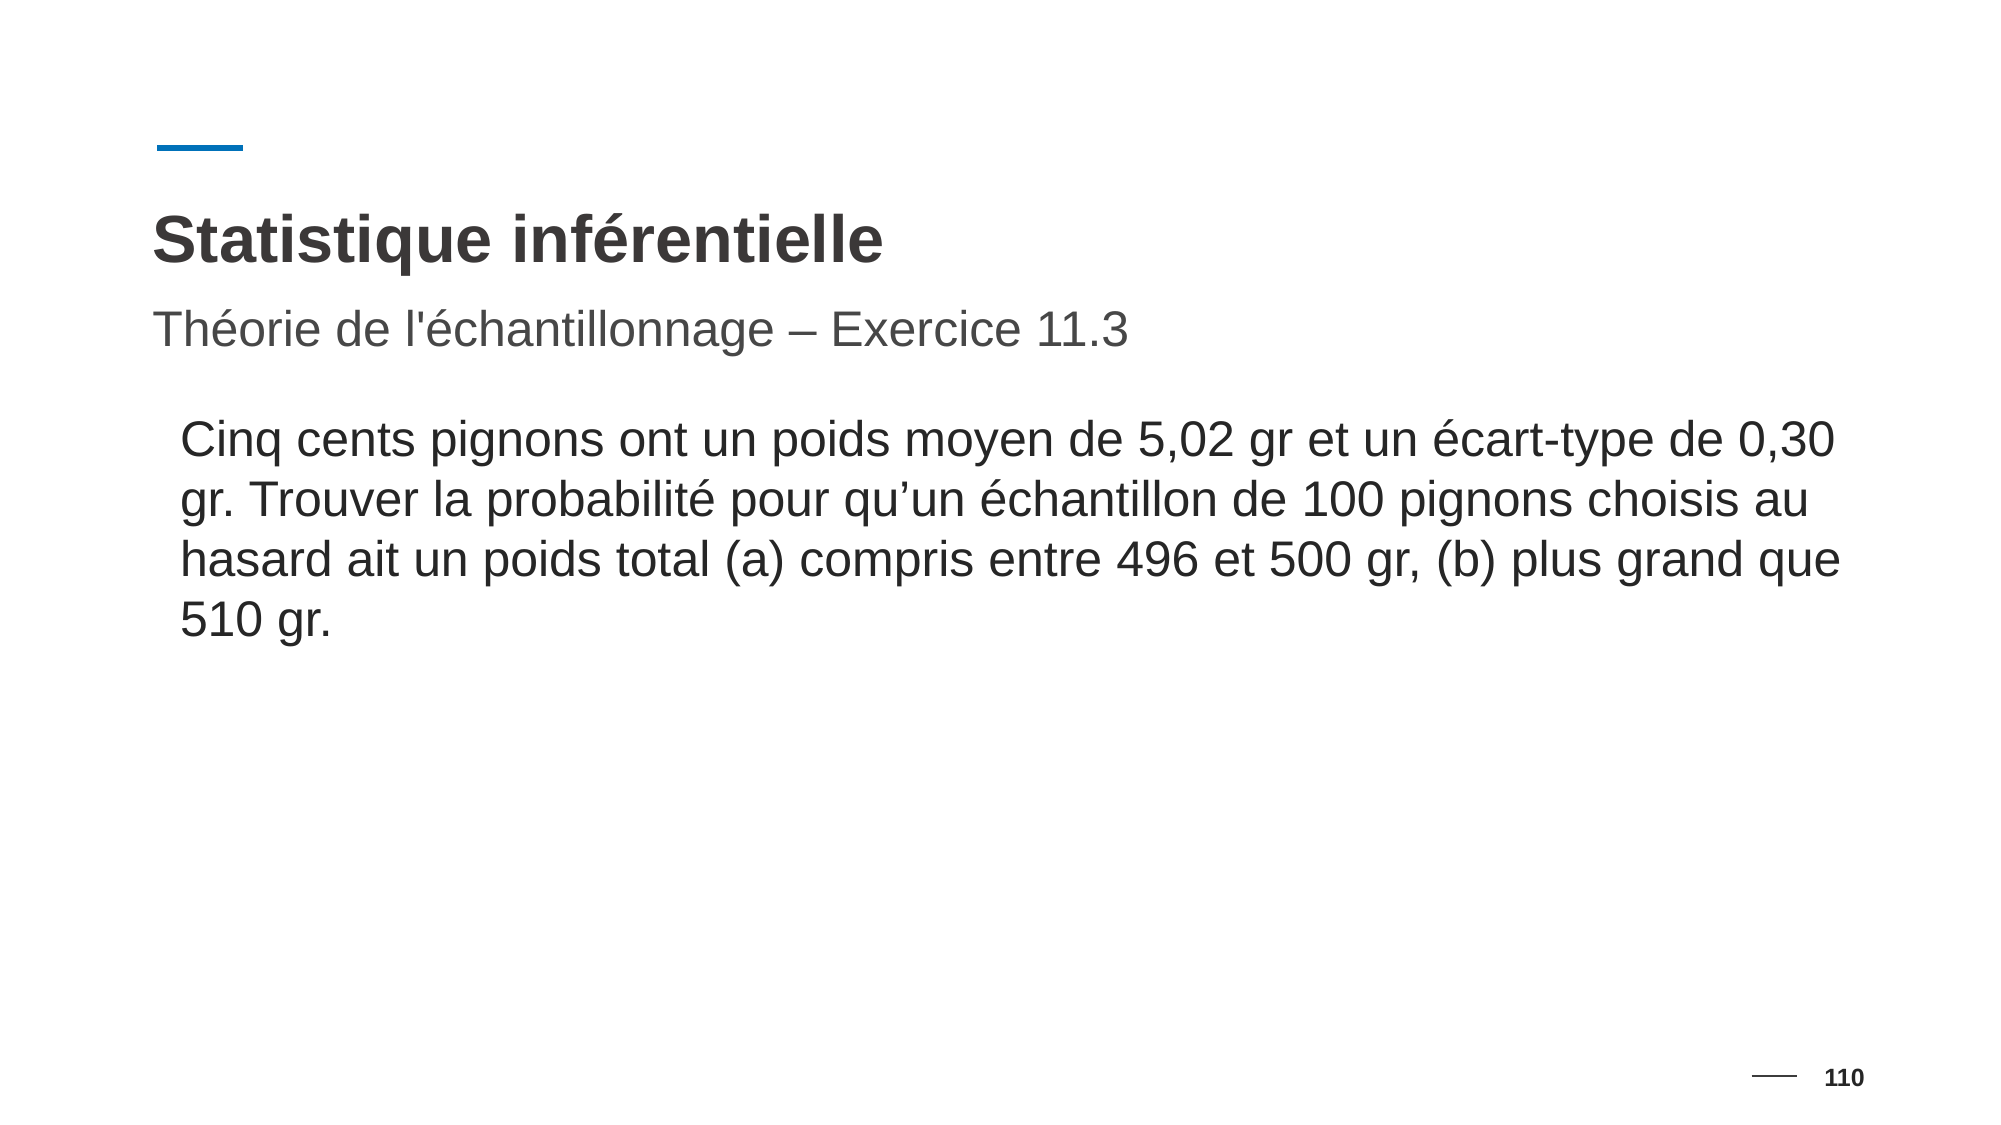

# Statistique inférentielle
Théorie de l'échantillonnage – Exercice 11.3
Cinq cents pignons ont un poids moyen de 5,02 gr et un écart-type de 0,30 gr. Trouver la probabilité pour qu’un échantillon de 100 pignons choisis au hasard ait un poids total (a) compris entre 496 et 500 gr, (b) plus grand que 510 gr.
110